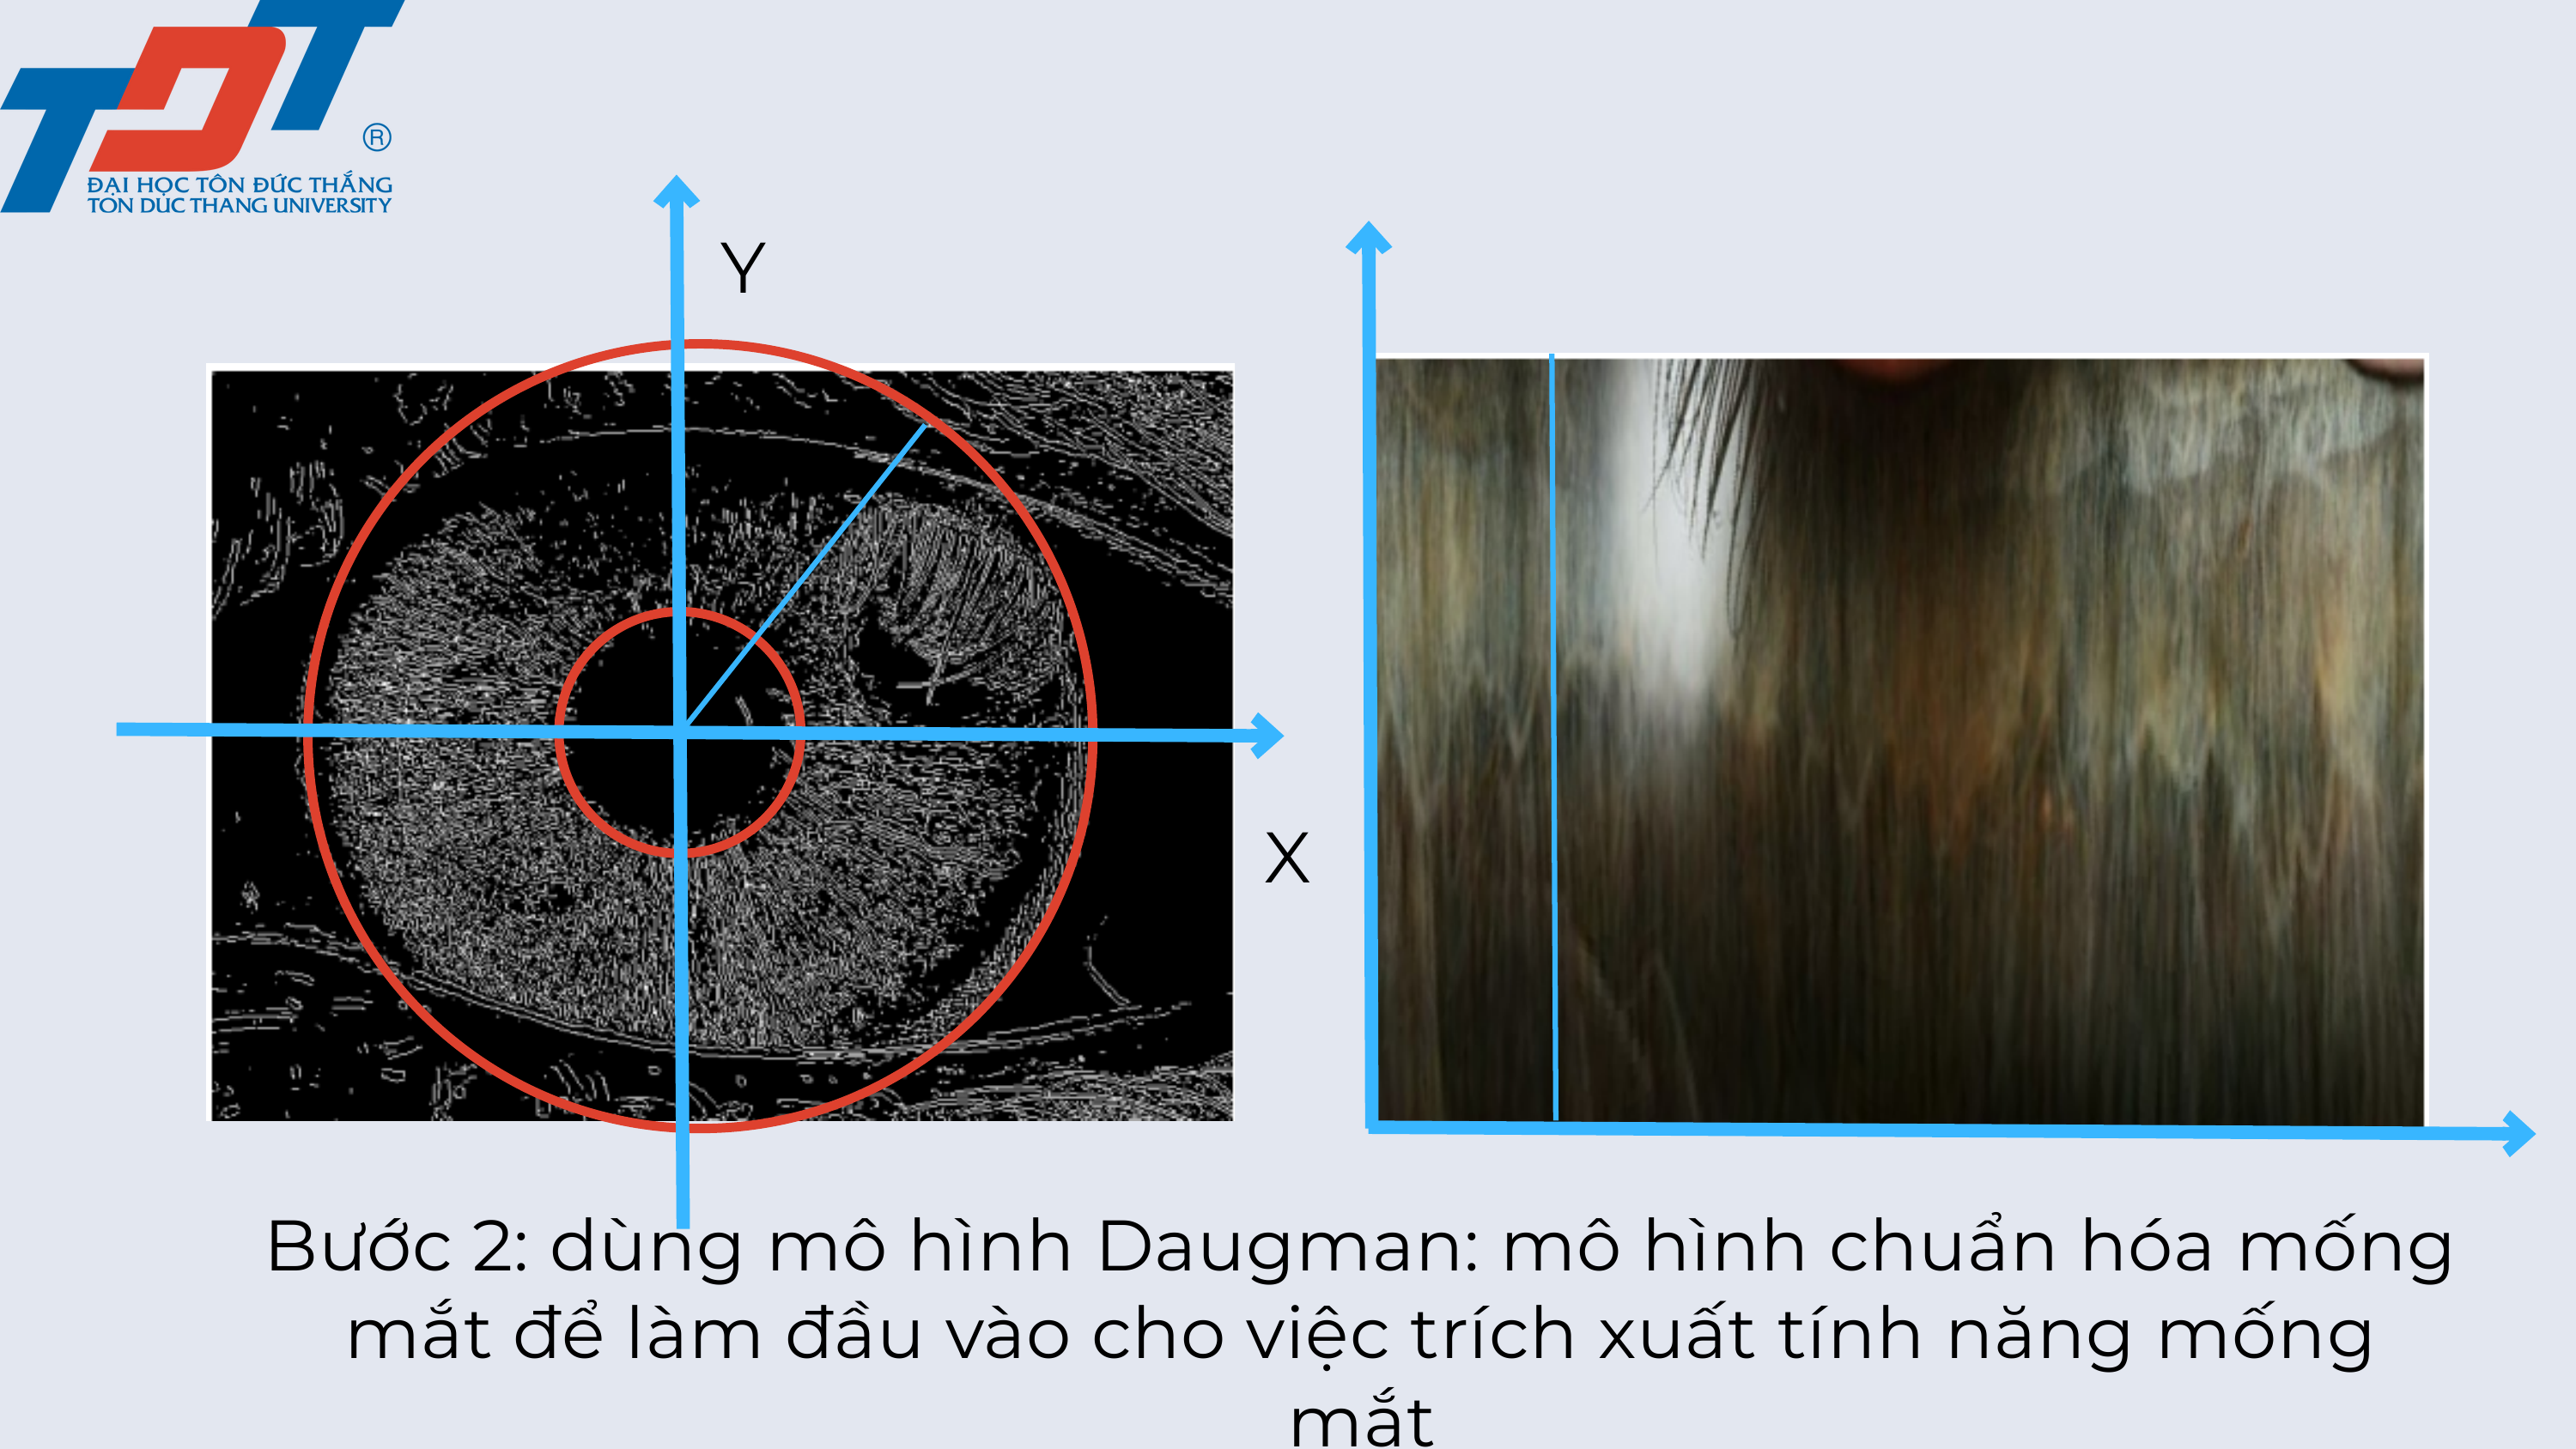

Y

X

Bước 2: dùng mô hình Daugman: mô hình chuẩn hóa mống mắt để làm đầu vào cho việc trích xuất tính năng mống mắt